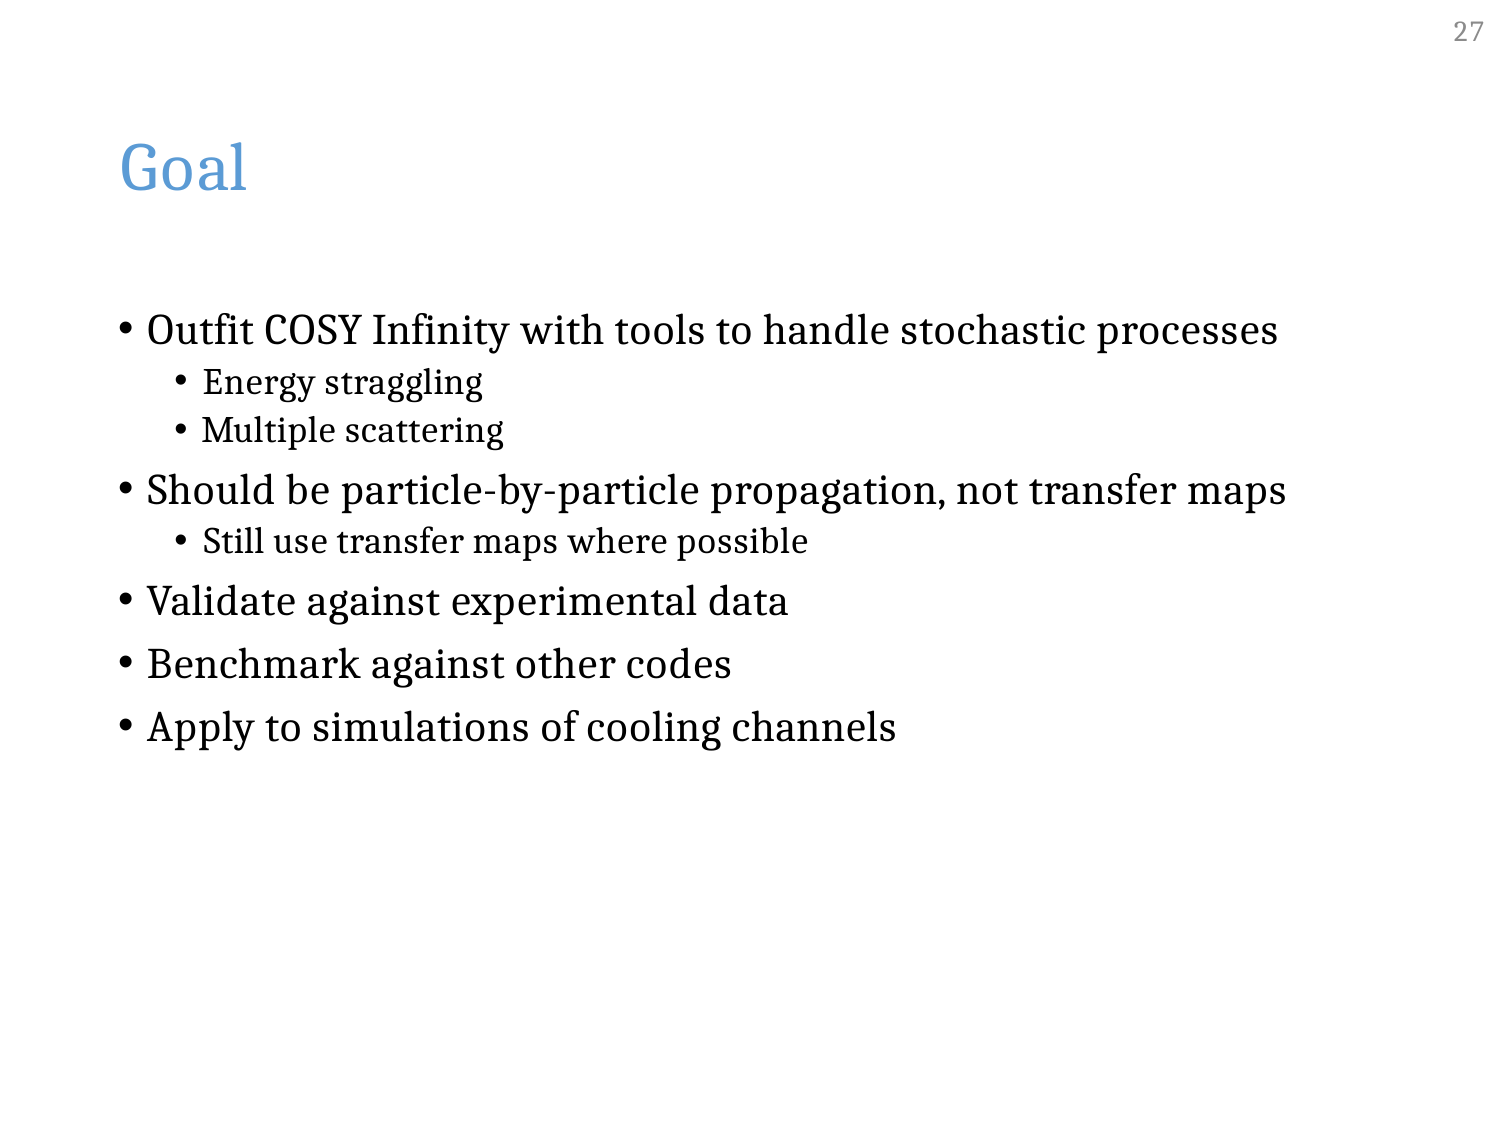

27
# Goal
Outfit COSY Infinity with tools to handle stochastic processes
Energy straggling
Multiple scattering
Should be particle-by-particle propagation, not transfer maps
Still use transfer maps where possible
Validate against experimental data
Benchmark against other codes
Apply to simulations of cooling channels